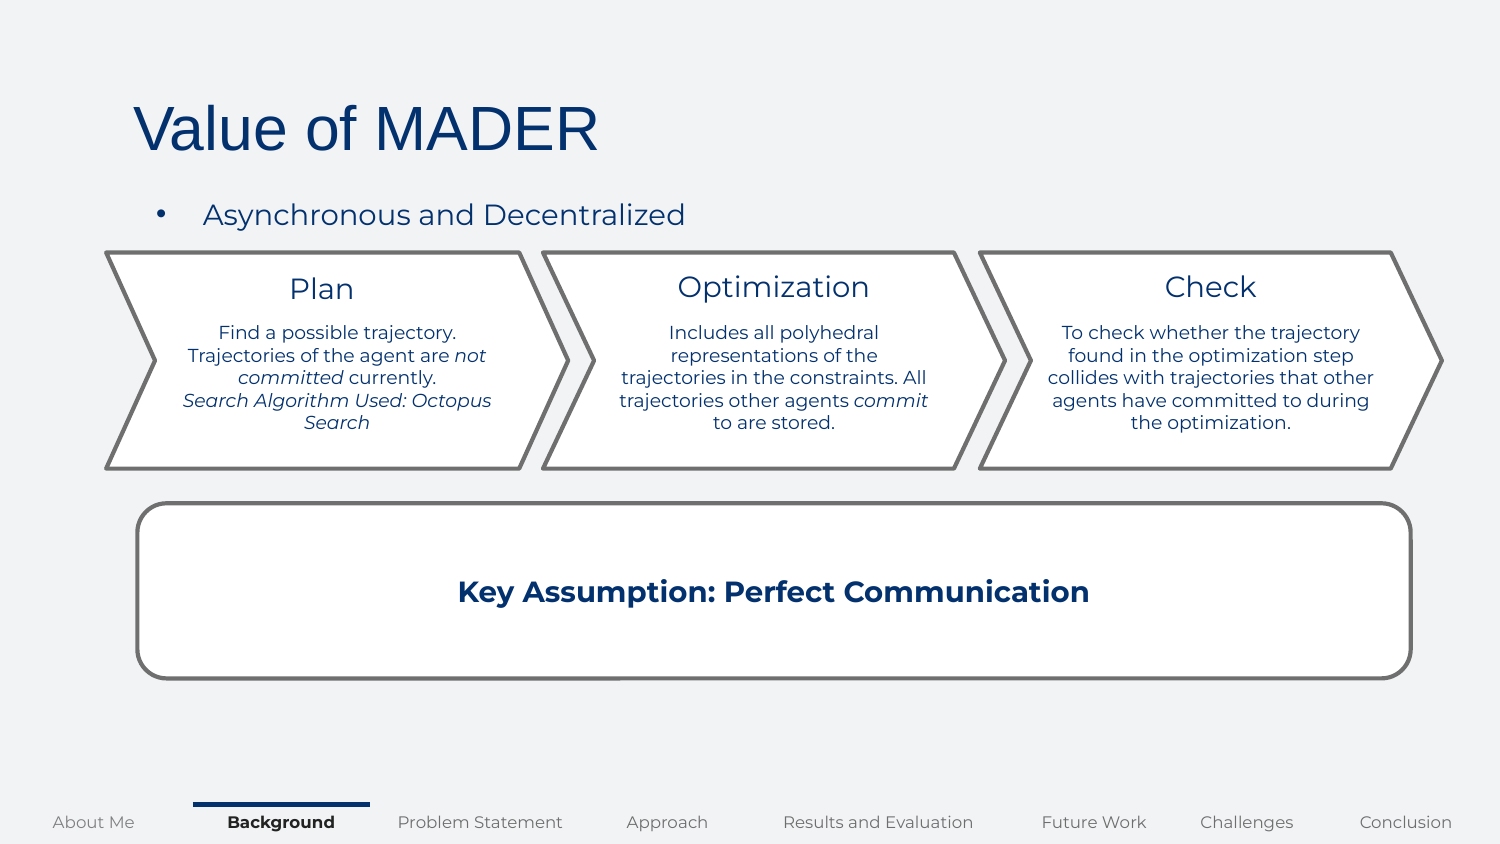

# Value of MADER
Asynchronous and Decentralized

Optimization
Check
Plan
Find a possible trajectory. Trajectories of the agent are not committed currently.
Search Algorithm Used: Octopus Search
Includes all polyhedral representations of the trajectories in the constraints. All trajectories other agents commit to are stored.
To check whether the trajectory found in the optimization step collides with trajectories that other agents have committed to during the optimization.

Key Assumption: Perfect Communication